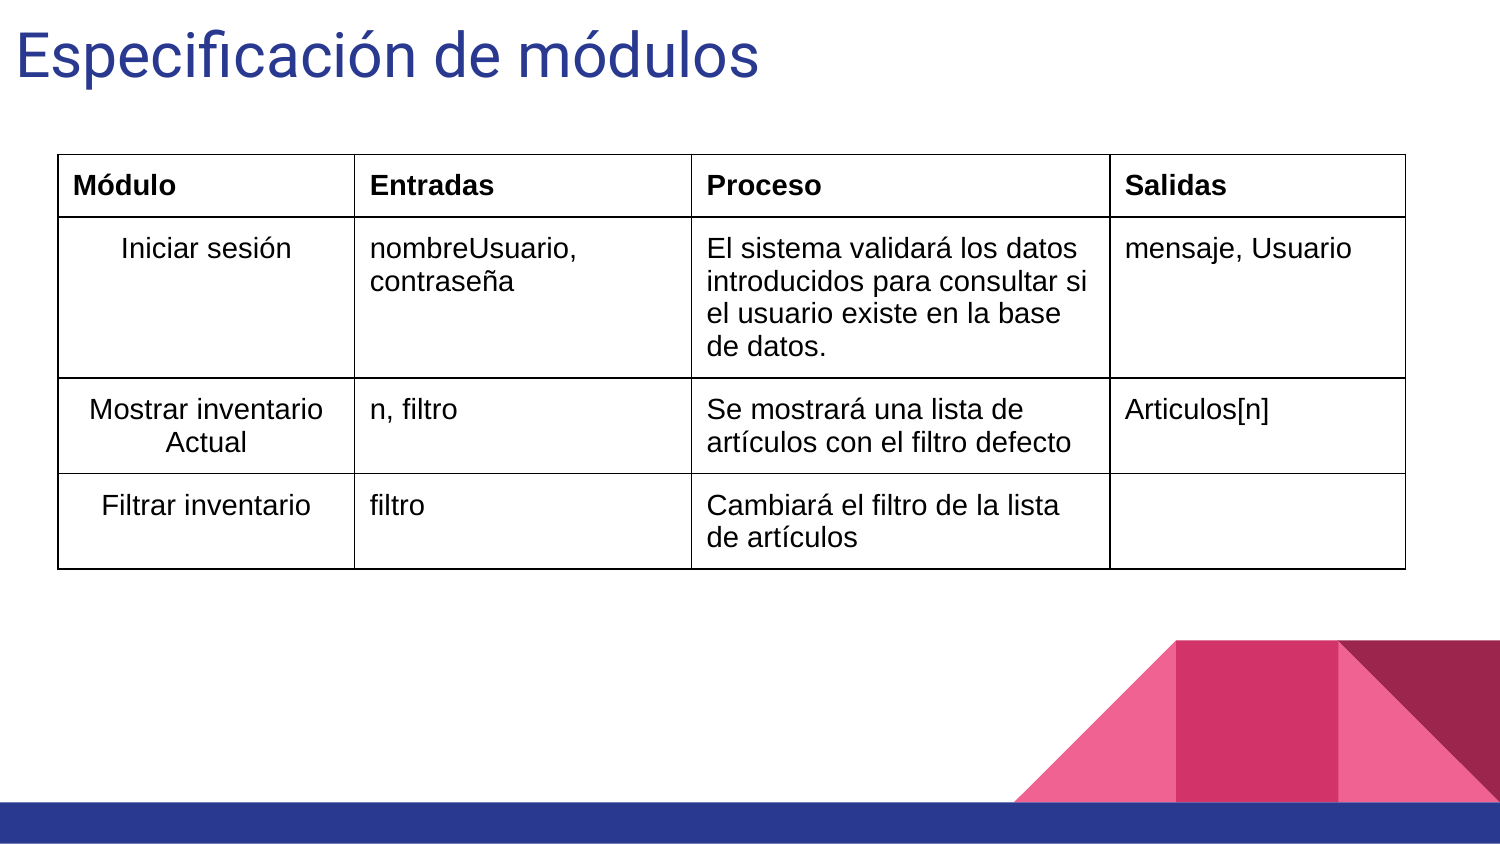

# Especificación de módulos
| Módulo | Entradas | Proceso | Salidas |
| --- | --- | --- | --- |
| Iniciar sesión | nombreUsuario, contraseña | El sistema validará los datos introducidos para consultar si el usuario existe en la base de datos. | mensaje, Usuario |
| Mostrar inventario Actual | n, filtro | Se mostrará una lista de artículos con el filtro defecto | Articulos[n] |
| Filtrar inventario | filtro | Cambiará el filtro de la lista de artículos |  |